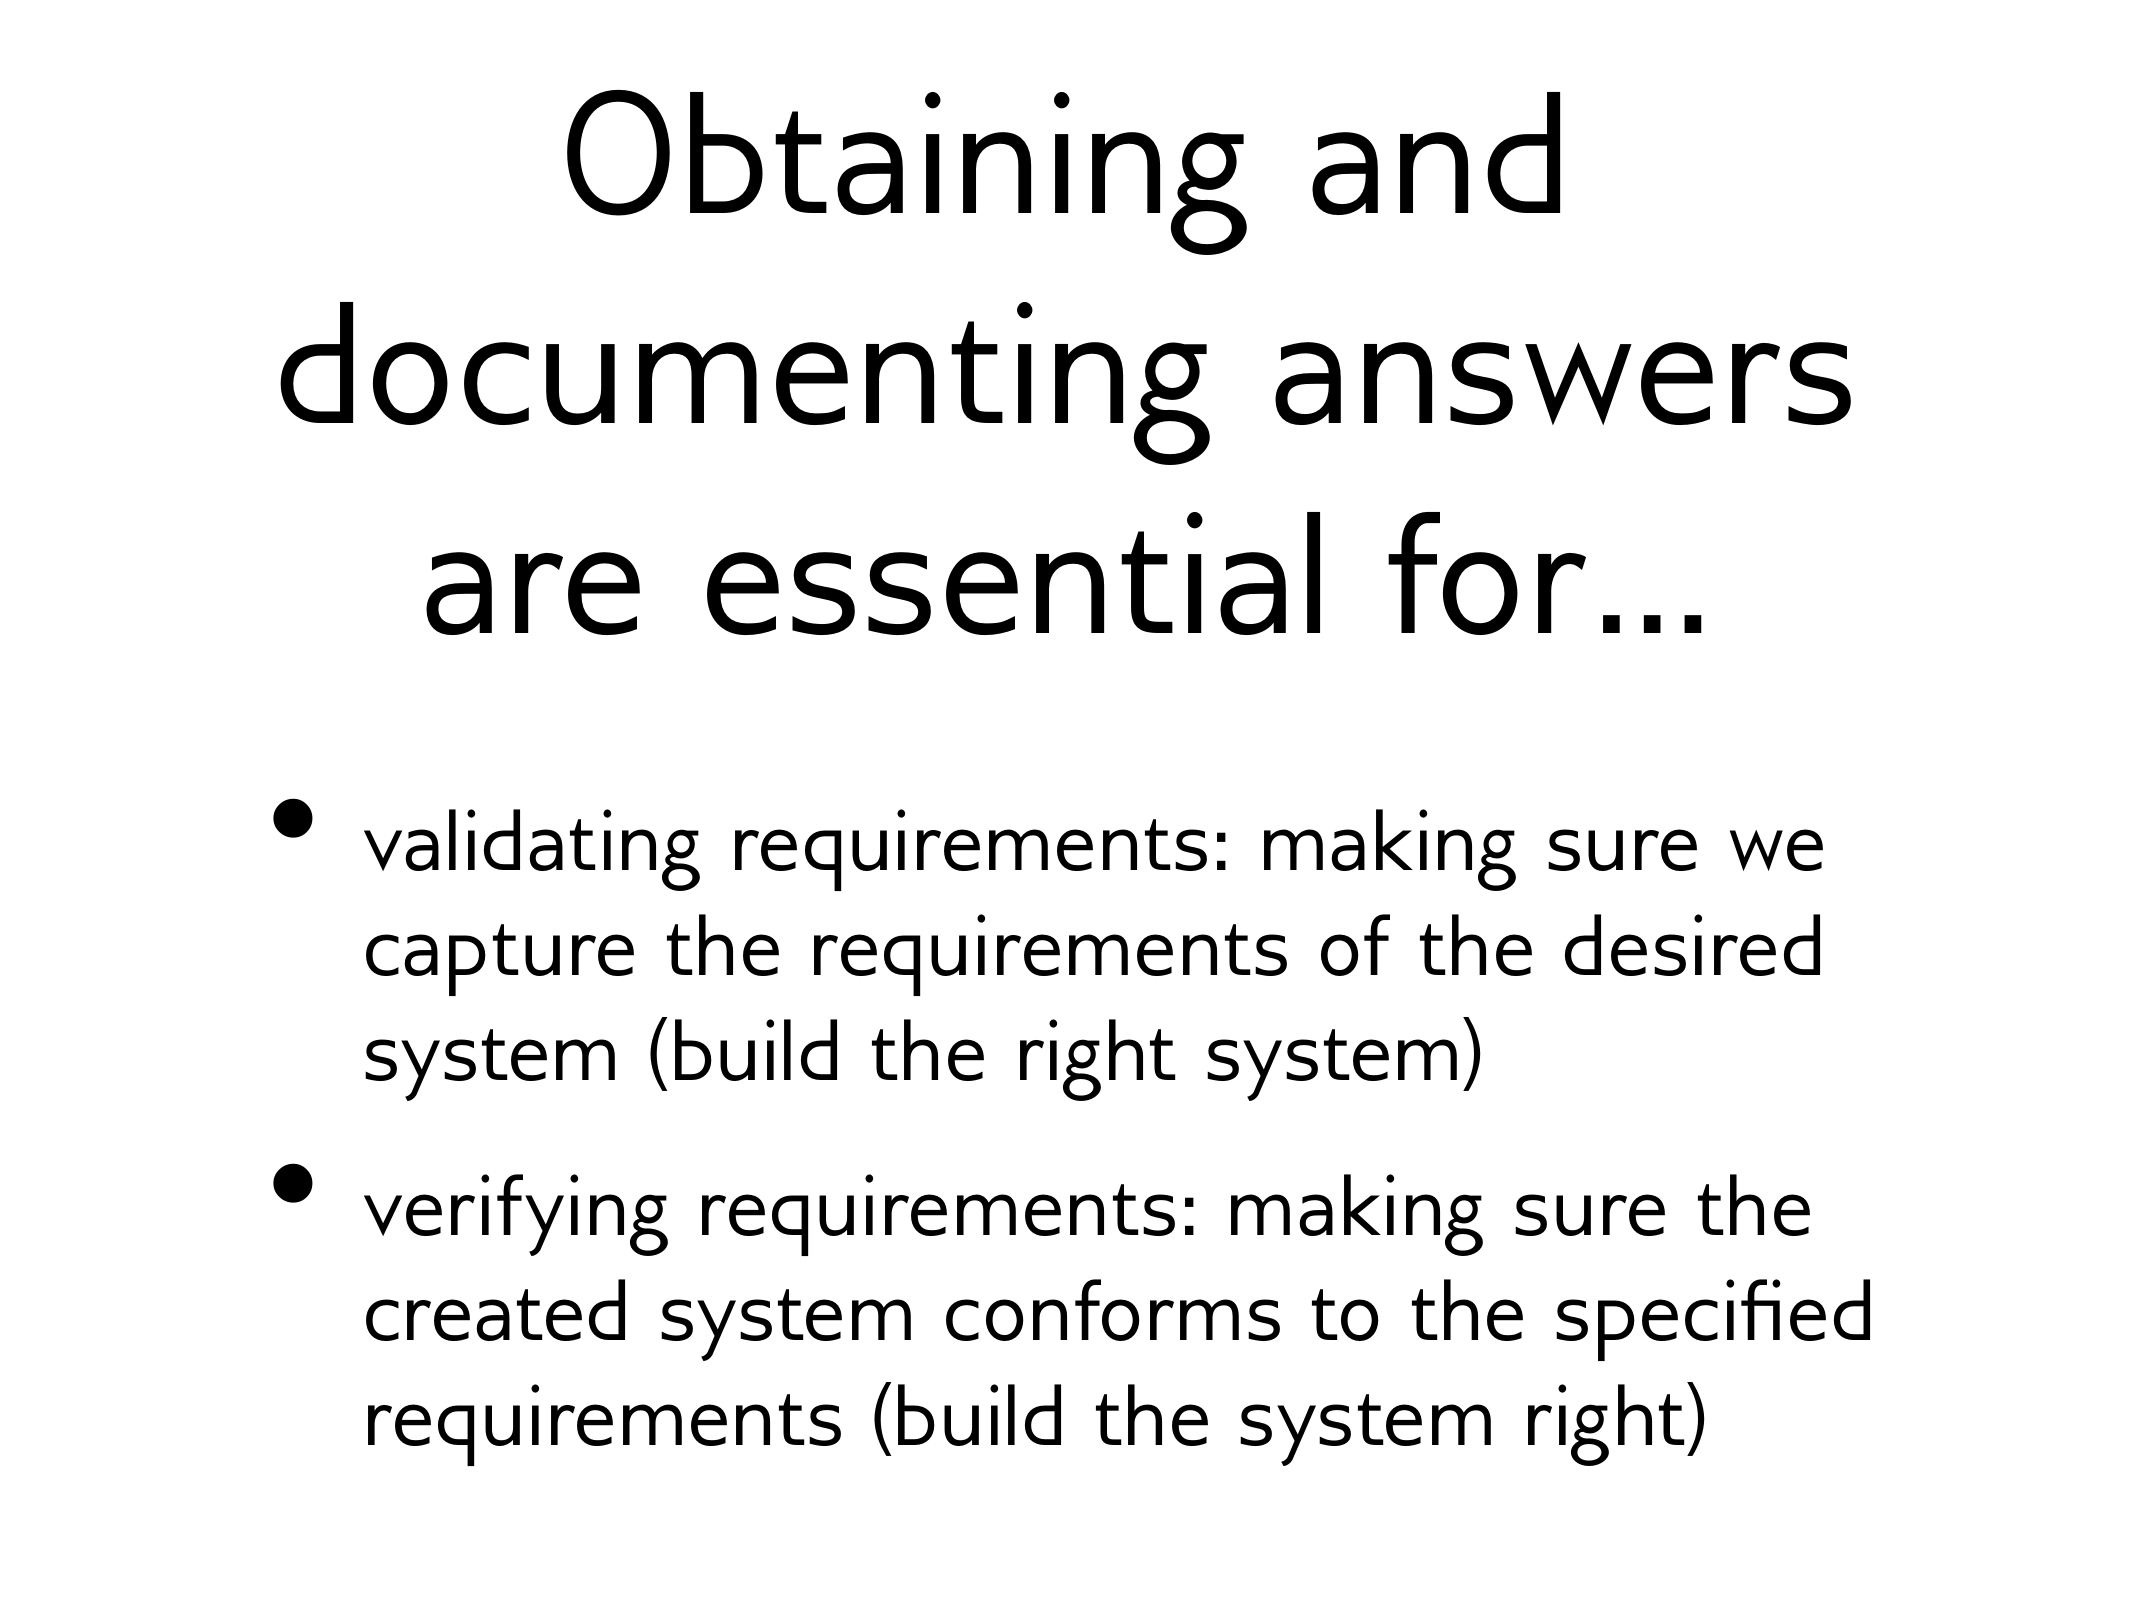

# Obtaining and documenting answers are essential for…
validating requirements: making sure we capture the requirements of the desired system (build the right system)
verifying requirements: making sure the created system conforms to the specified requirements (build the system right)